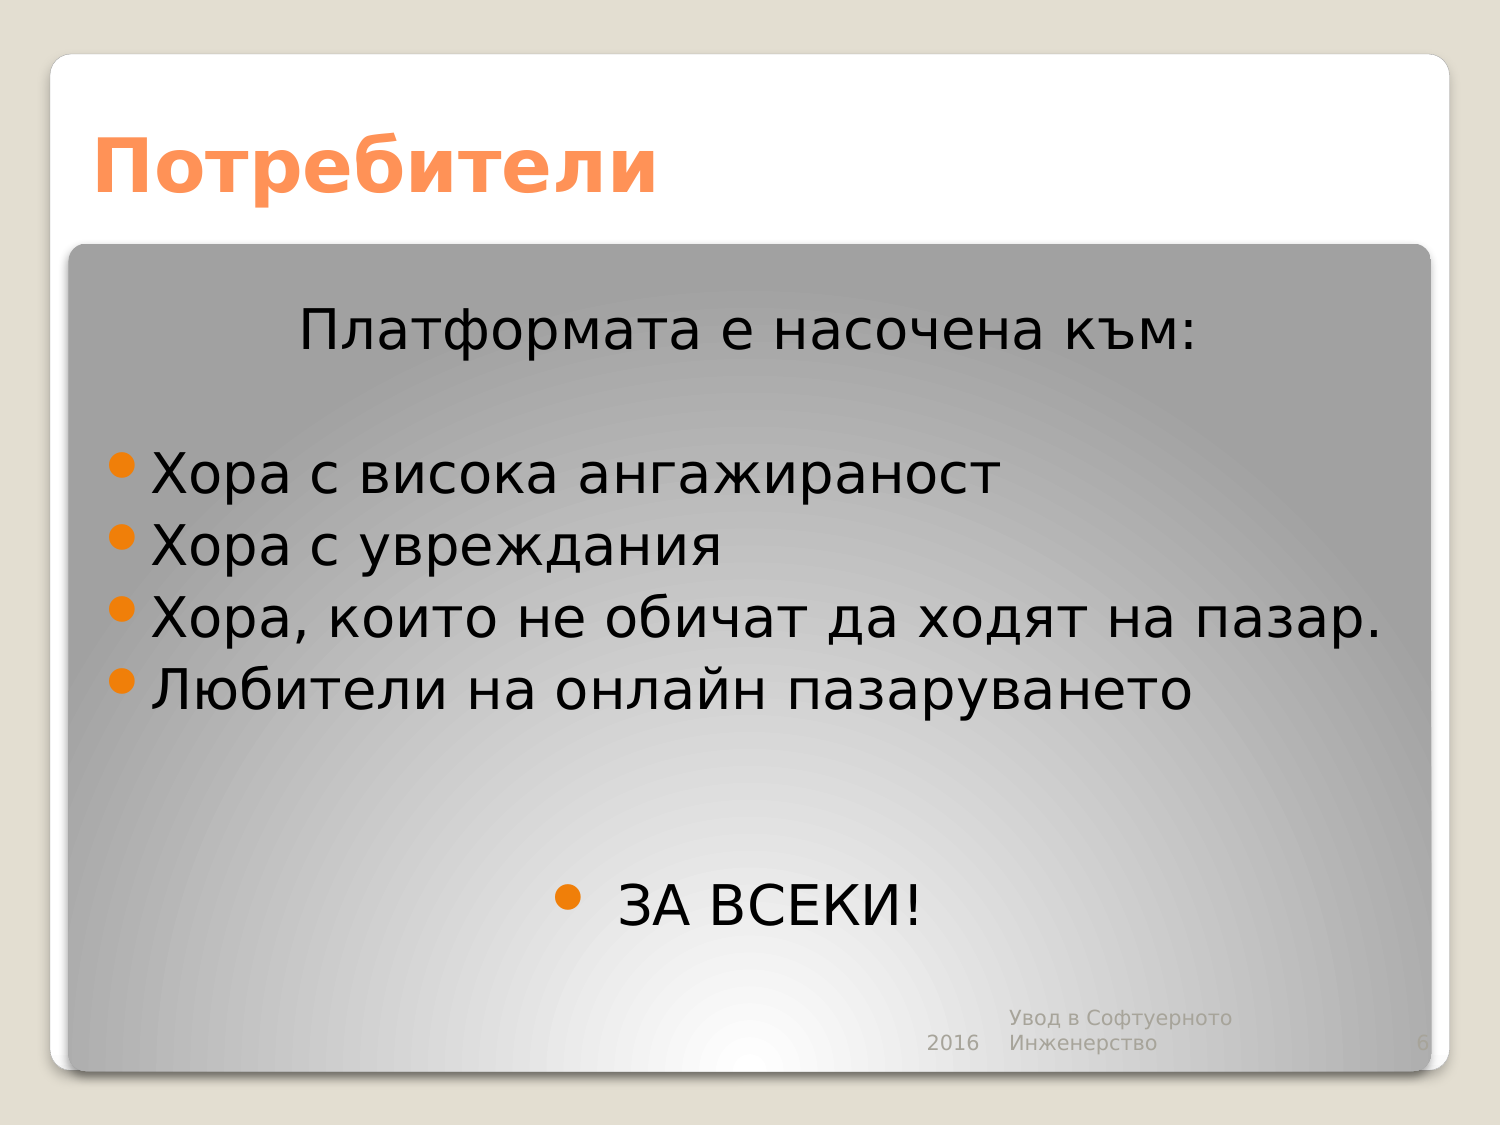

# Потребители
Платформата е насочена към:

Хора с висока ангажираност
Хора с увреждания
Хора, които не обичат да ходят на пазар.
Любители на онлайн пазаруването

ЗА ВСЕКИ!
2016
Увод в Софтуерното Инженерство
6